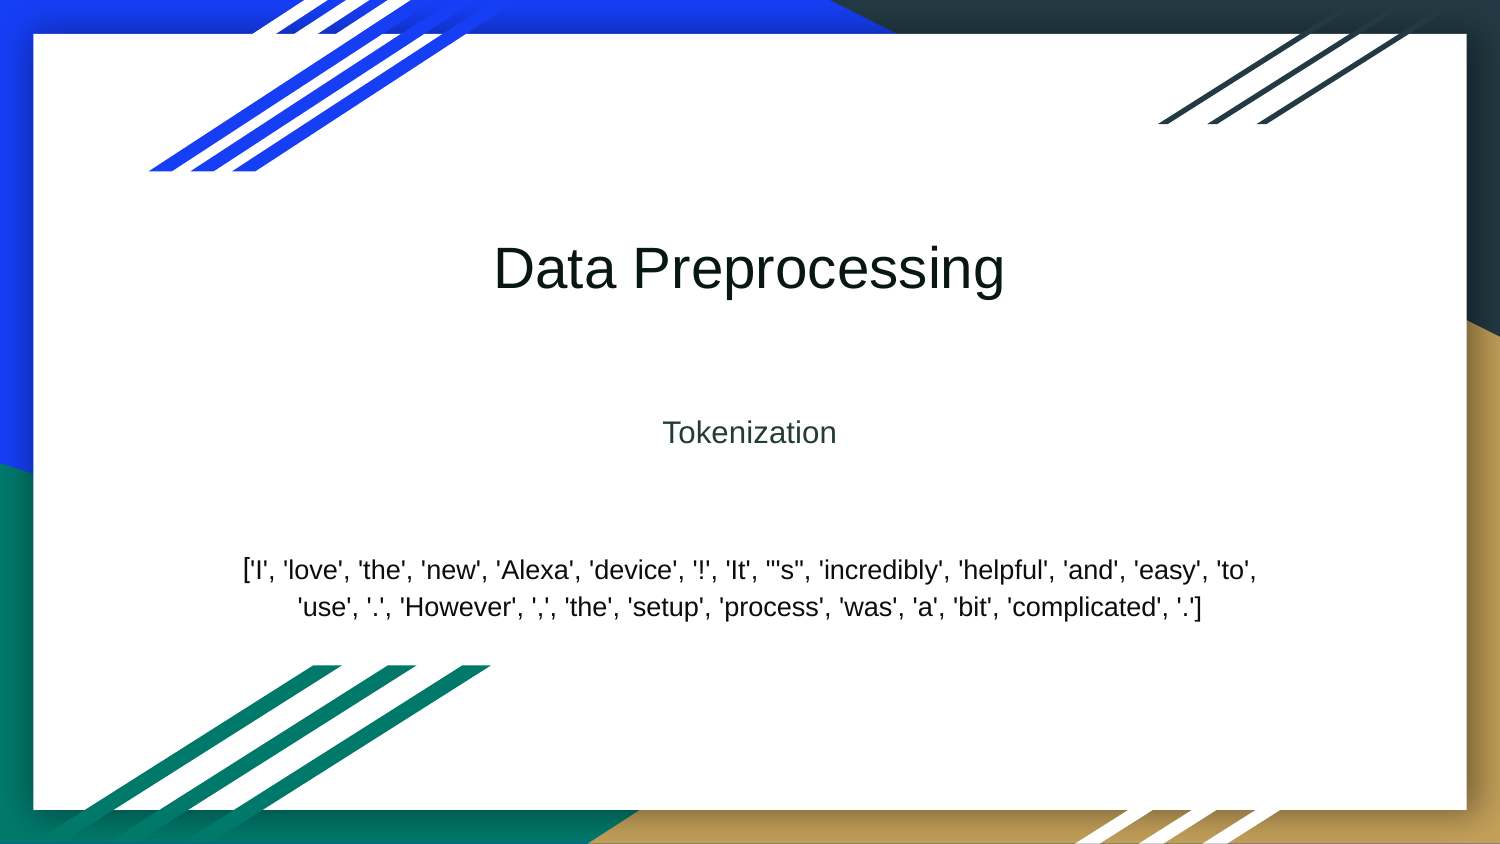

Data Preprocessing
Tokenization
['I', 'love', 'the', 'new', 'Alexa', 'device', '!', 'It', "'s", 'incredibly', 'helpful', 'and', 'easy', 'to', 'use', '.', 'However', ',', 'the', 'setup', 'process', 'was', 'a', 'bit', 'complicated', '.']